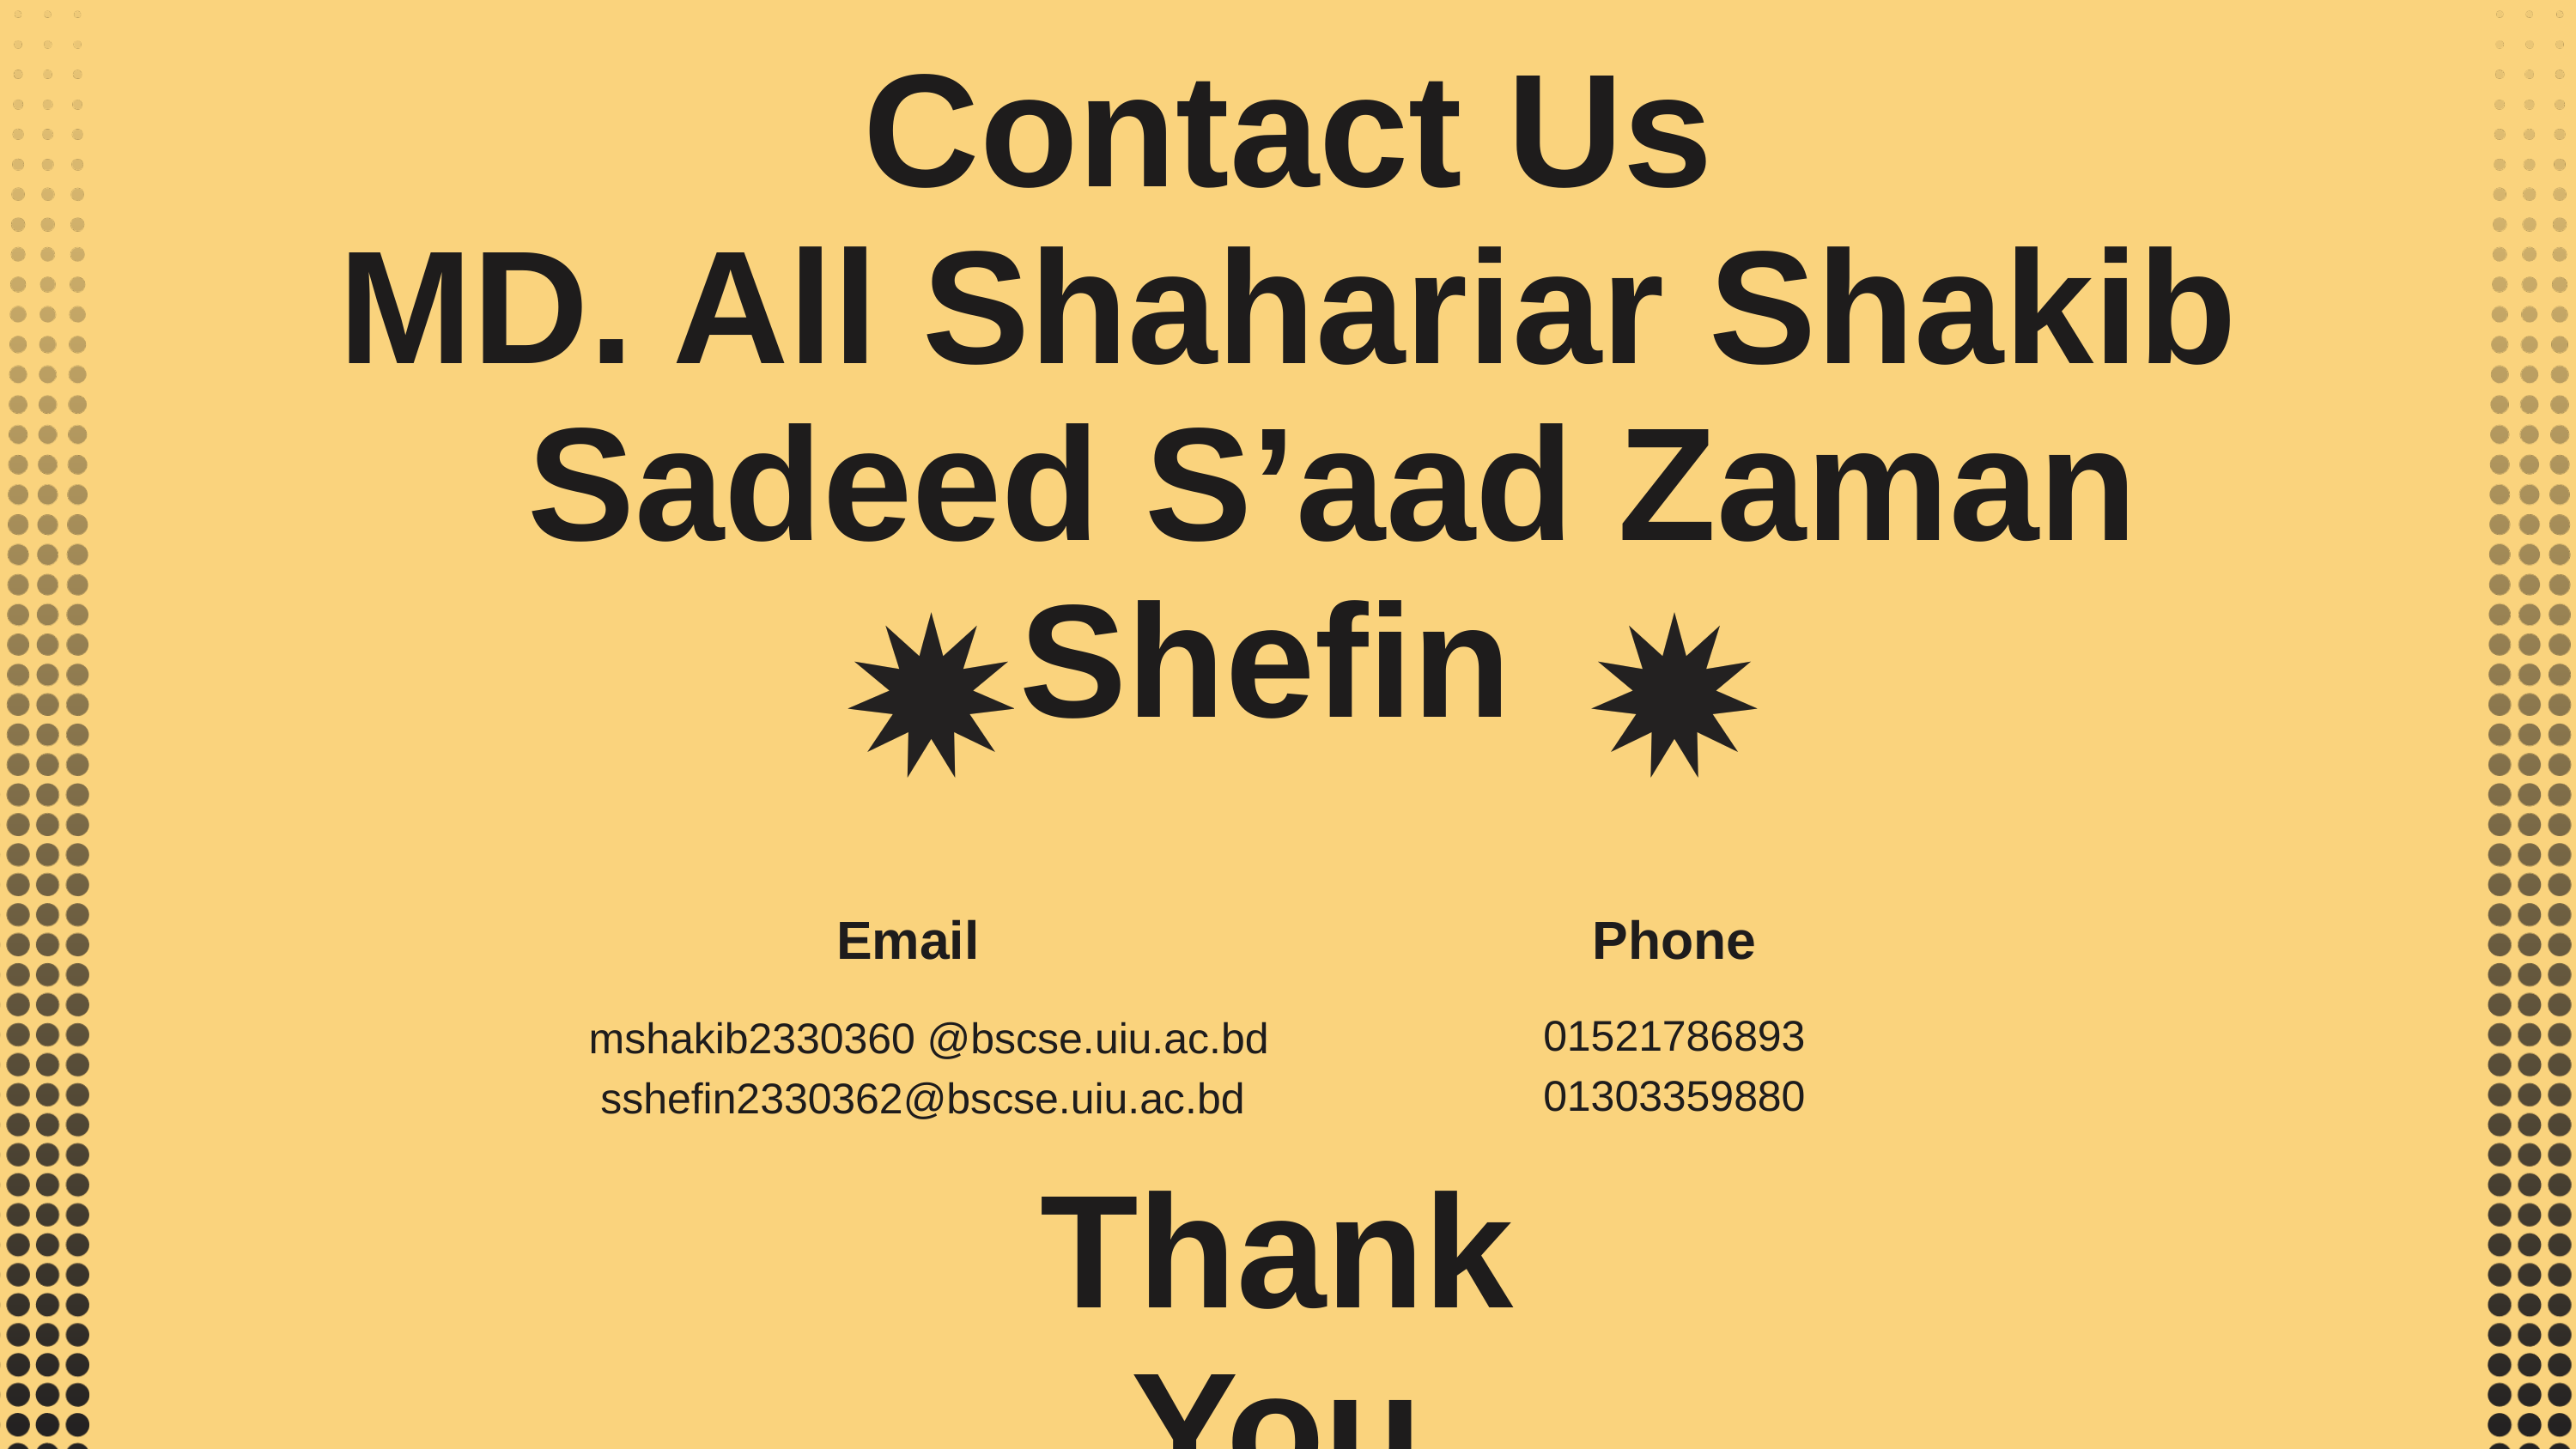

Contact Us
MD. All Shahariar Shakib
  Sadeed S’aad Zaman Shefin

Email
mshakib2330360 @bscse.uiu.ac.bd
sshefin2330362@bscse.uiu.ac.bd
Phone
01521786893
01303359880
Thank You